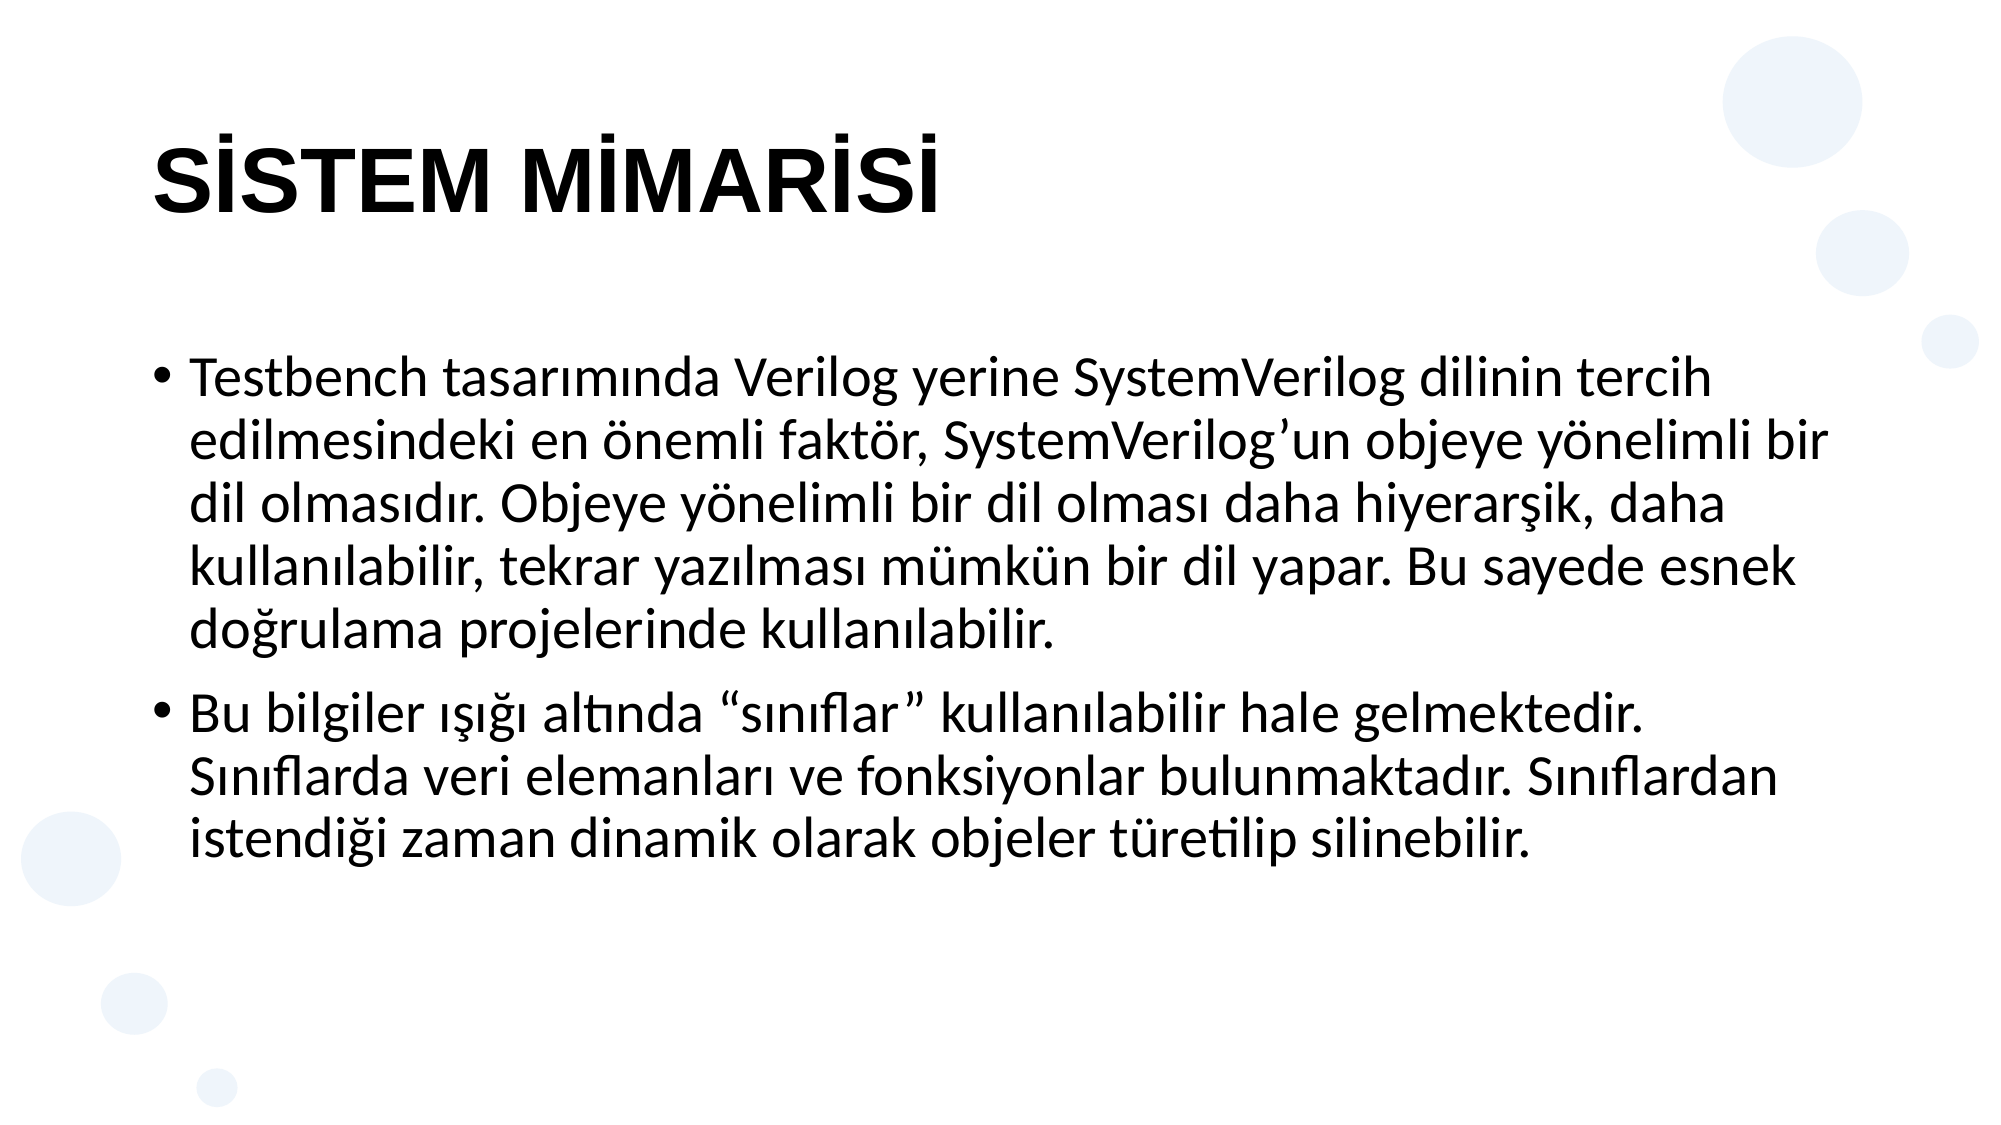

# SİSTEM MİMARİSİ

Testbench tasarımında Verilog yerine SystemVerilog dilinin tercih edilmesindeki en önemli faktör, SystemVerilog’un objeye yönelimli bir dil olmasıdır. Objeye yönelimli bir dil olması daha hiyerarşik, daha kullanılabilir, tekrar yazılması mümkün bir dil yapar. Bu sayede esnek doğrulama projelerinde kullanılabilir.
Bu bilgiler ışığı altında “sınıflar” kullanılabilir hale gelmektedir. Sınıflarda veri elemanları ve fonksiyonlar bulunmaktadır. Sınıflardan istendiği zaman dinamik olarak objeler türetilip silinebilir.